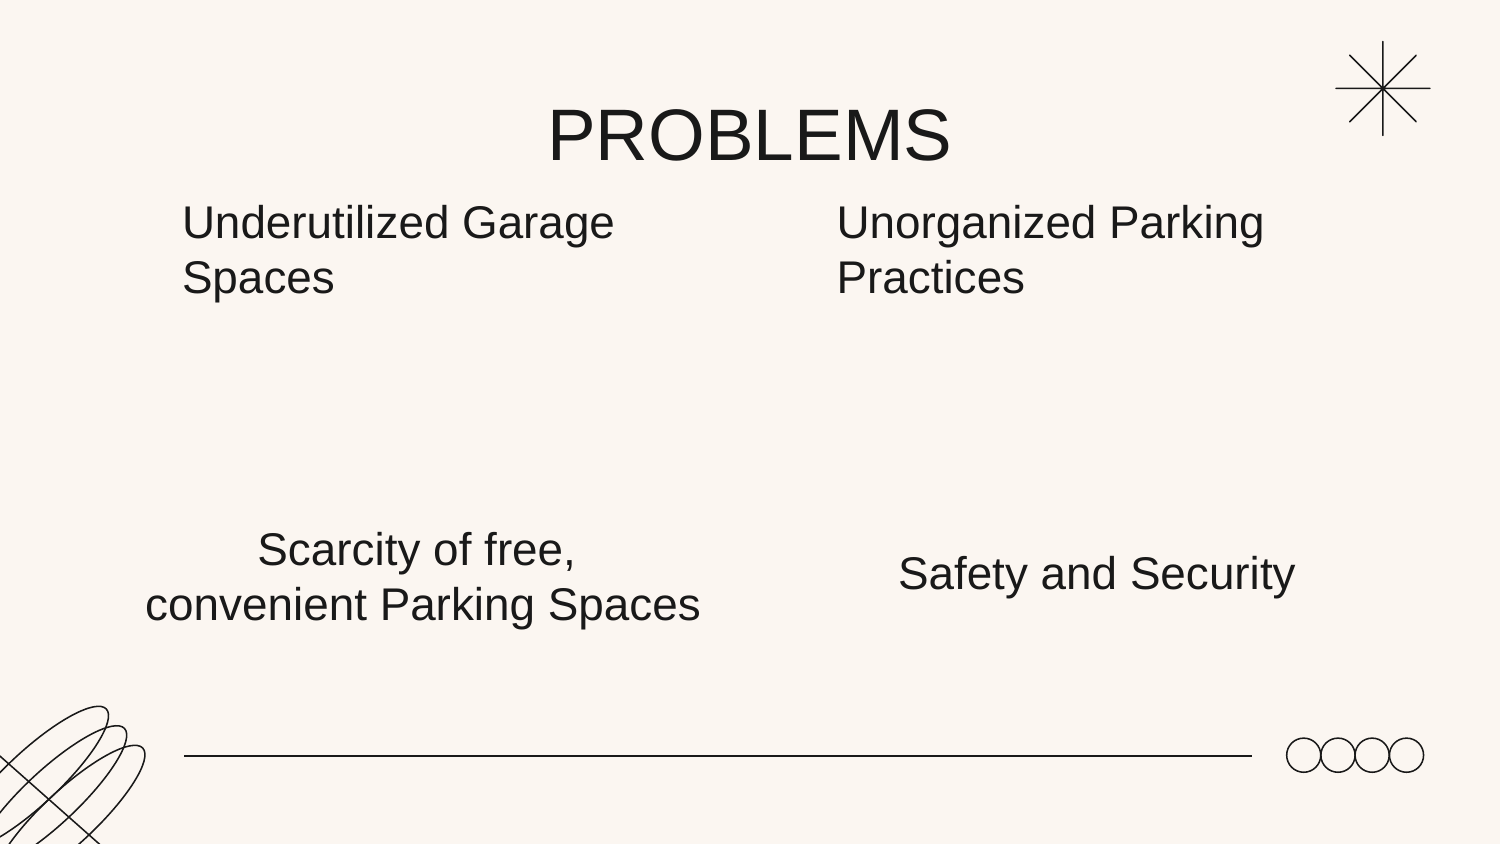

# PROBLEMS
Unorganized Parking Practices
Underutilized Garage Spaces
Safety and Security
Scarcity of free,
convenient Parking Spaces